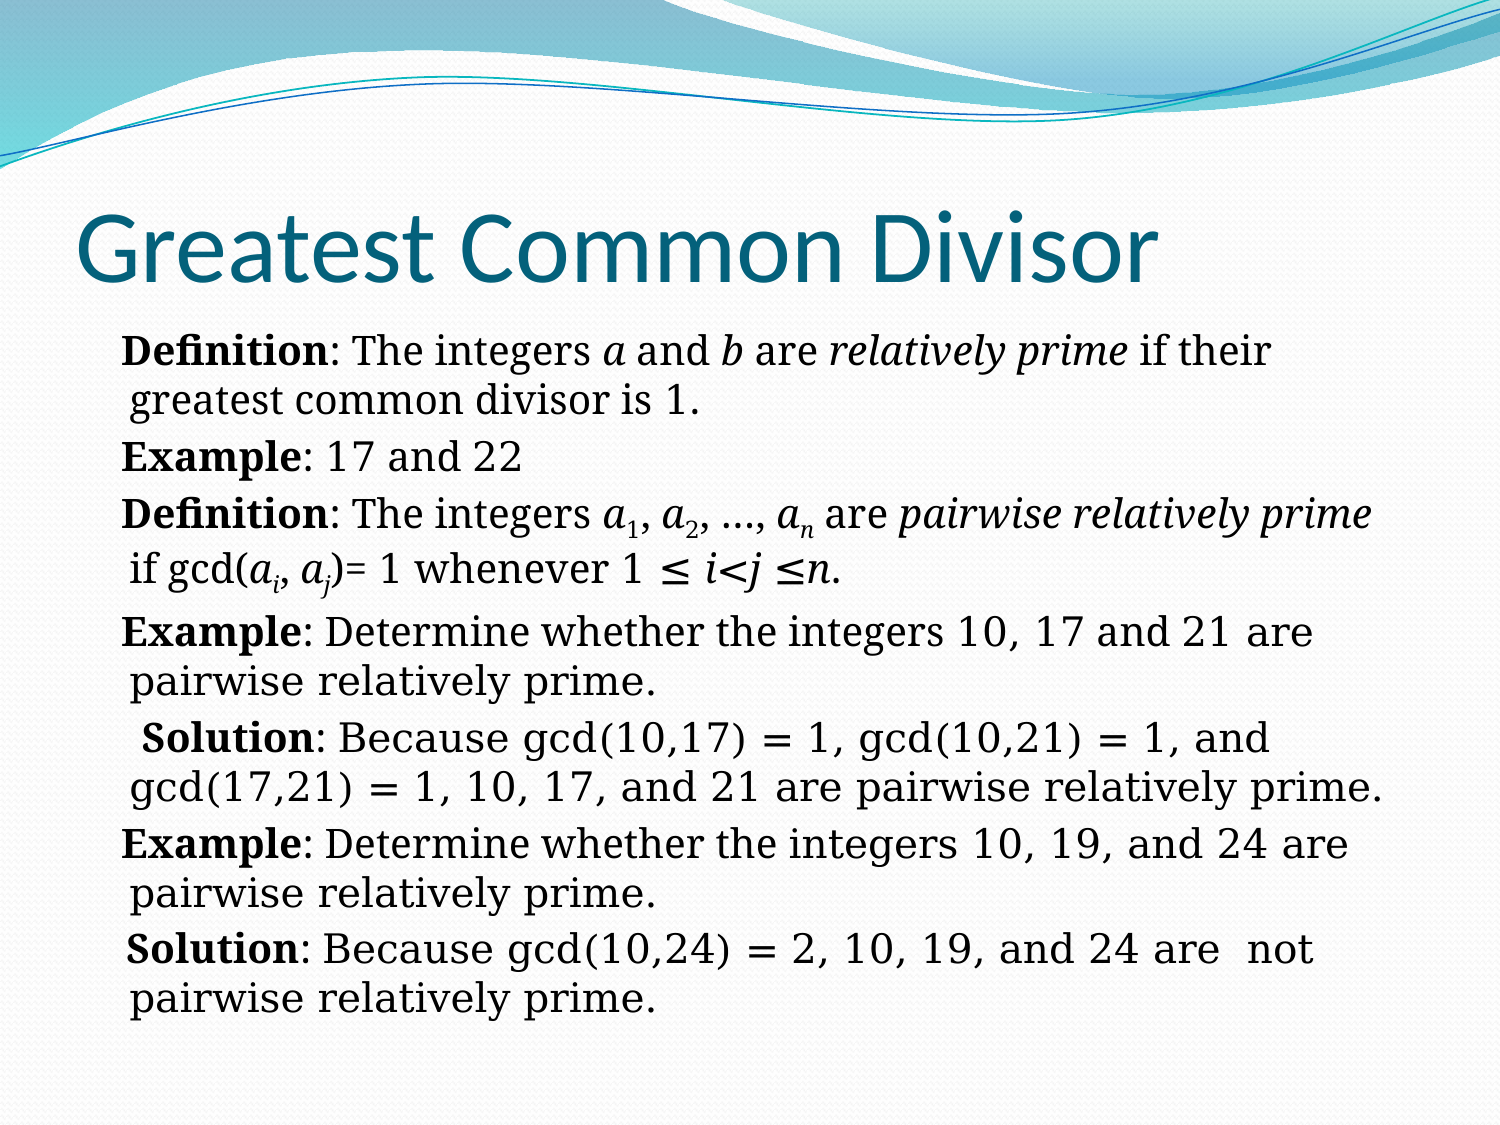

# Greatest Common Divisor
   Definition: The integers a and b are relatively prime if their greatest common divisor is 1.
   Example: 17 and 22
   Definition: The integers a1, a2, …, an are pairwise relatively prime if gcd(ai, aj)= 1 whenever 1 ≤ i<j ≤n.
   Example: Determine whether the integers 10, 17 and 21 are pairwise relatively prime.
    Solution: Because gcd(10,17) = 1, gcd(10,21) = 1, and gcd(17,21) = 1, 10, 17, and 21 are pairwise relatively prime.
   Example: Determine whether the integers 10, 19, and 24 are pairwise relatively prime.
   Solution: Because gcd(10,24) = 2, 10, 19, and 24 are  not pairwise relatively prime.